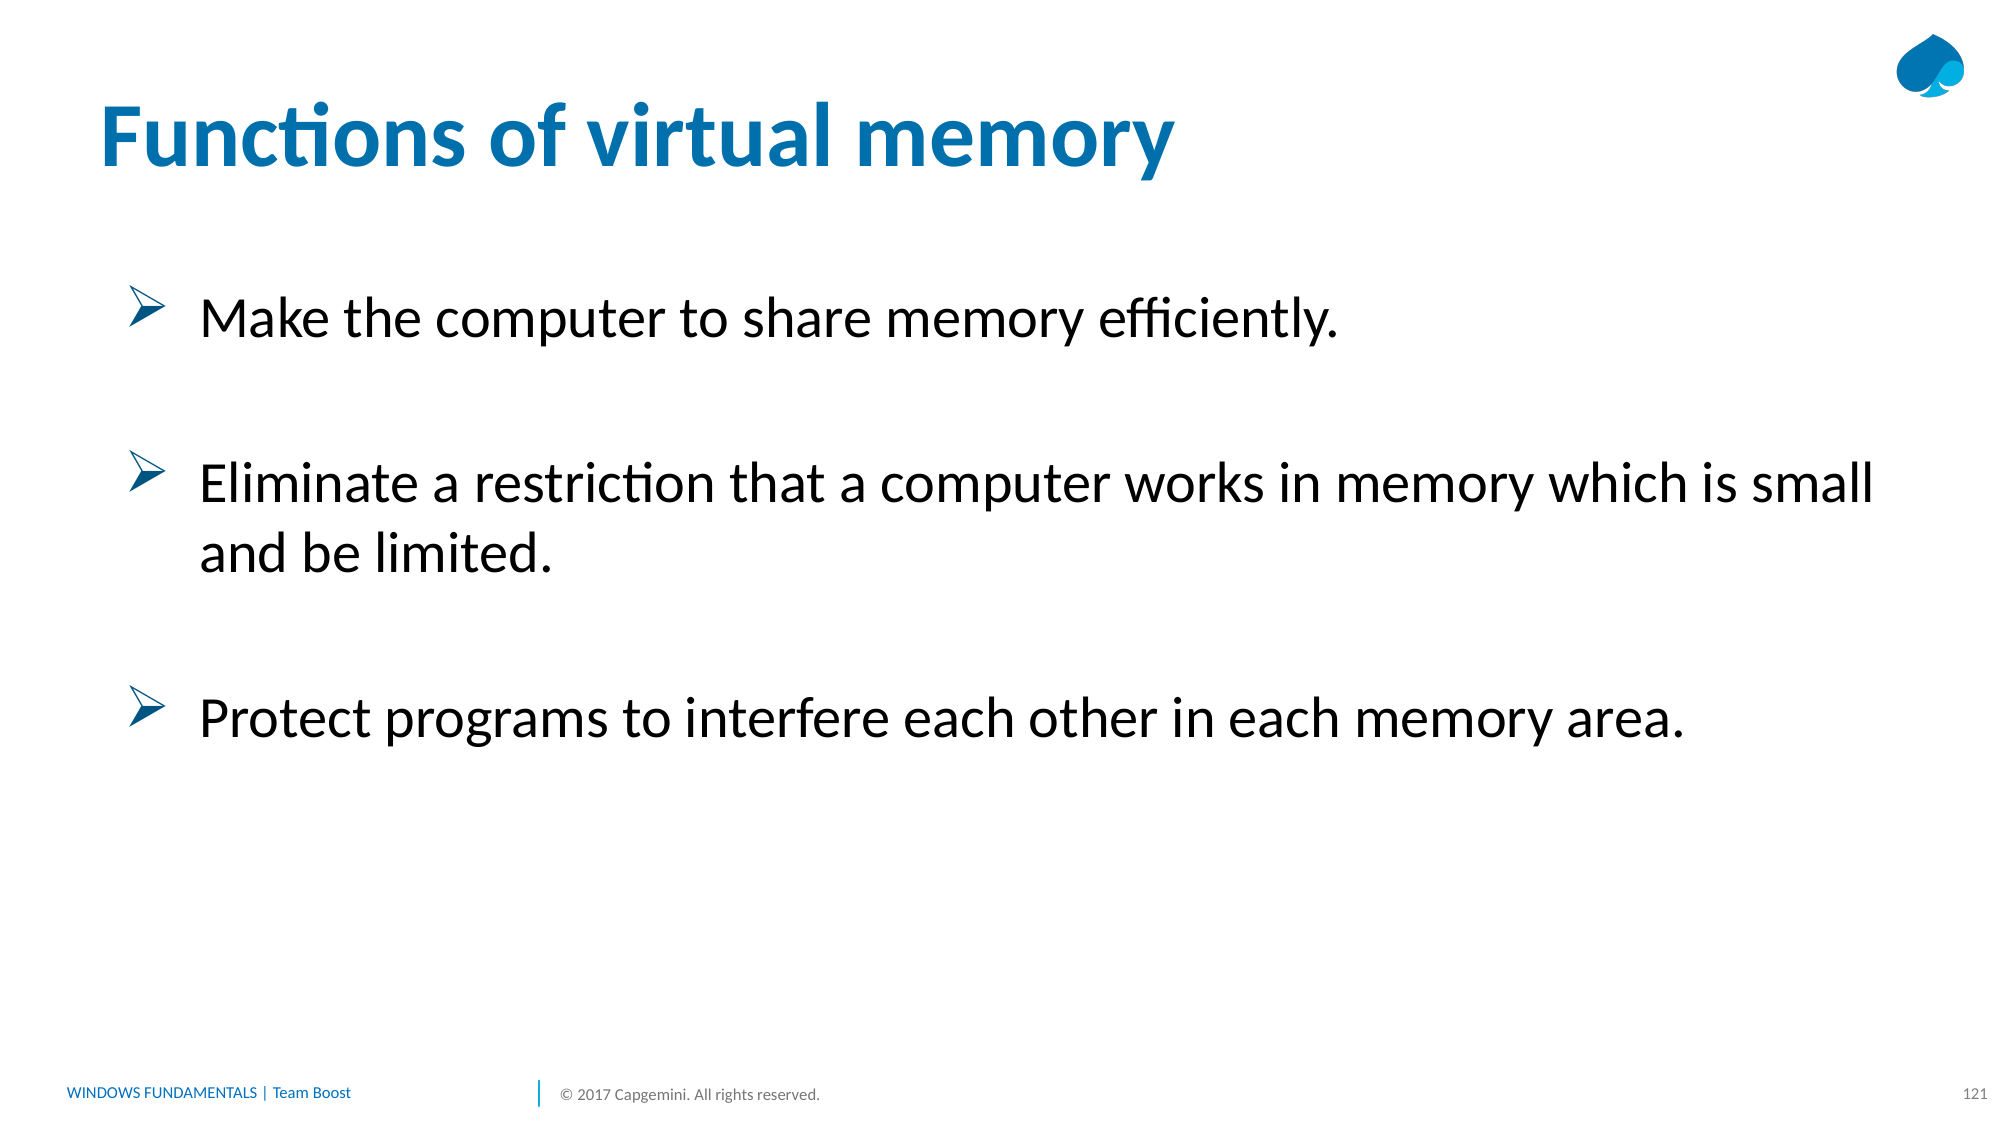

# Functions of virtual memory
Make the computer to share memory efficiently.

Eliminate a restriction that a computer works in memory which is small and be limited.

Protect programs to interfere each other in each memory area.